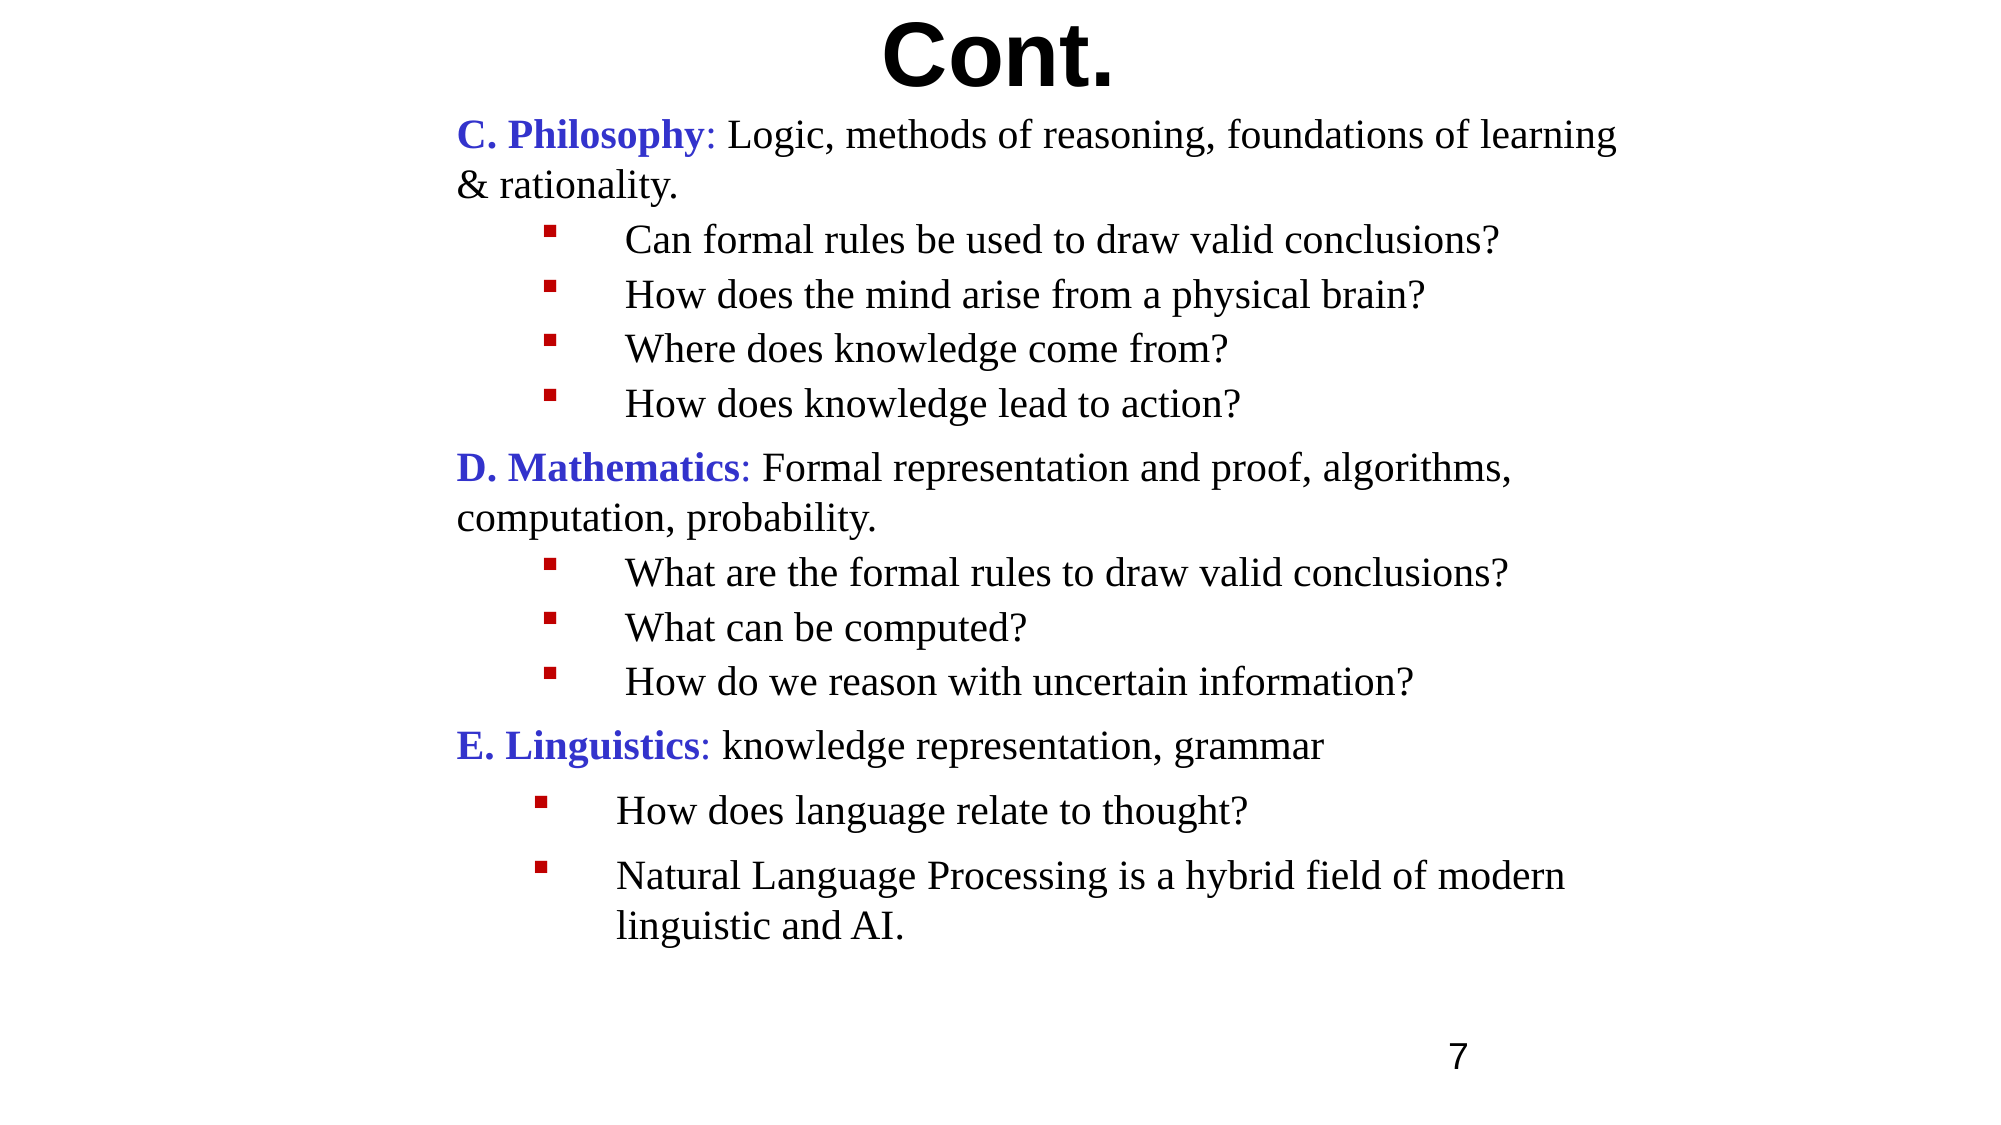

# Cont.
C. Philosophy: Logic, methods of reasoning, foundations of learning & rationality.
Can formal rules be used to draw valid conclusions?
How does the mind arise from a physical brain?
Where does knowledge come from?
How does knowledge lead to action?
D. Mathematics: Formal representation and proof, algorithms, computation, probability.
What are the formal rules to draw valid conclusions?
What can be computed?
How do we reason with uncertain information?
E. Linguistics: knowledge representation, grammar
How does language relate to thought?
Natural Language Processing is a hybrid field of modern linguistic and AI.

7